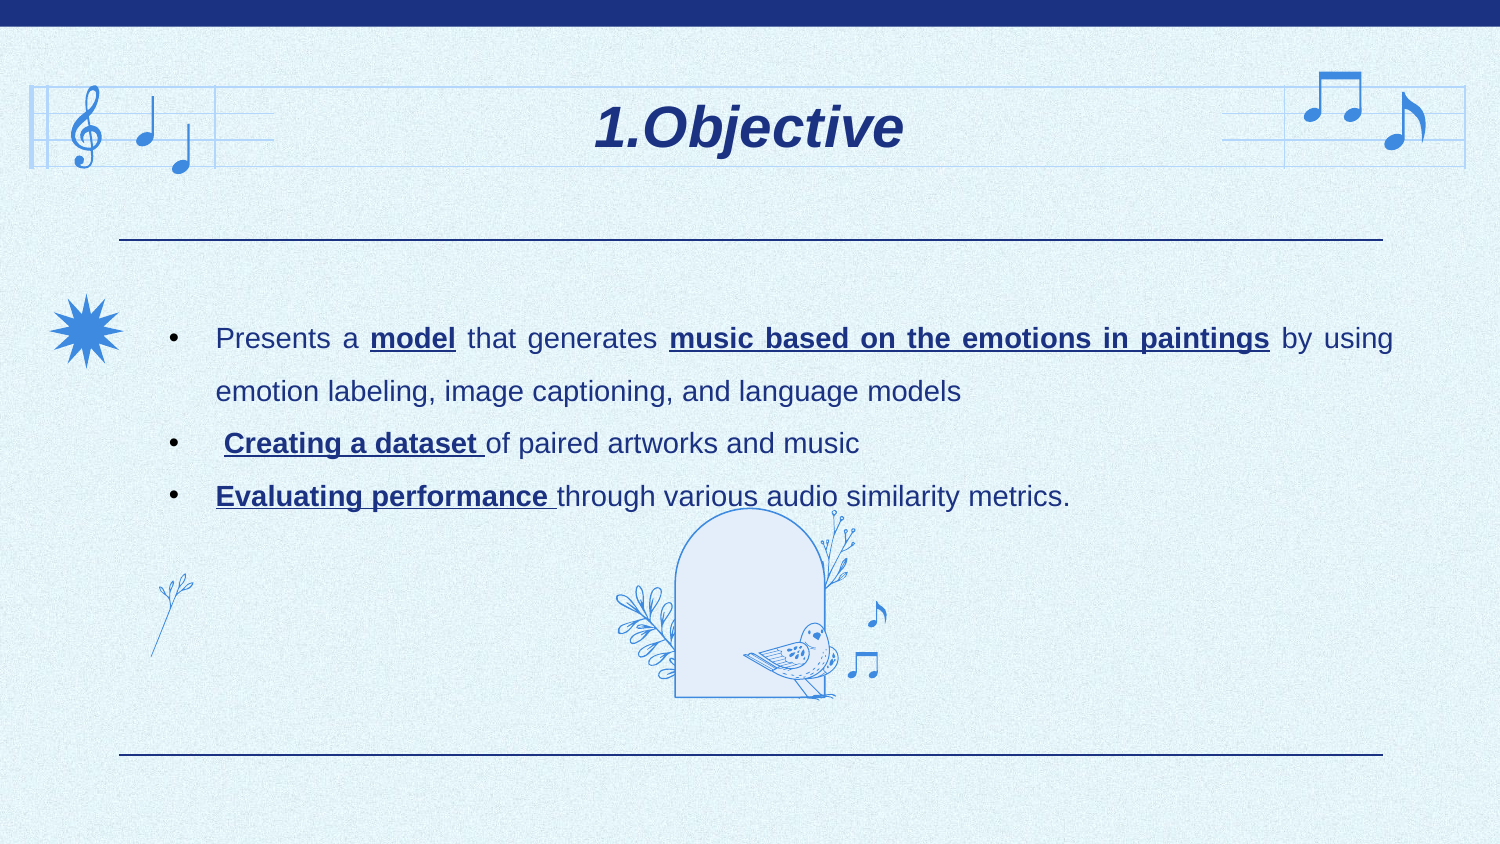

# 1.Objective

Presents a model that generates music based on the emotions in paintings by using  emotion labeling, image captioning, and language models
 Creating a dataset of paired artworks and music
Evaluating performance through various audio similarity metrics.